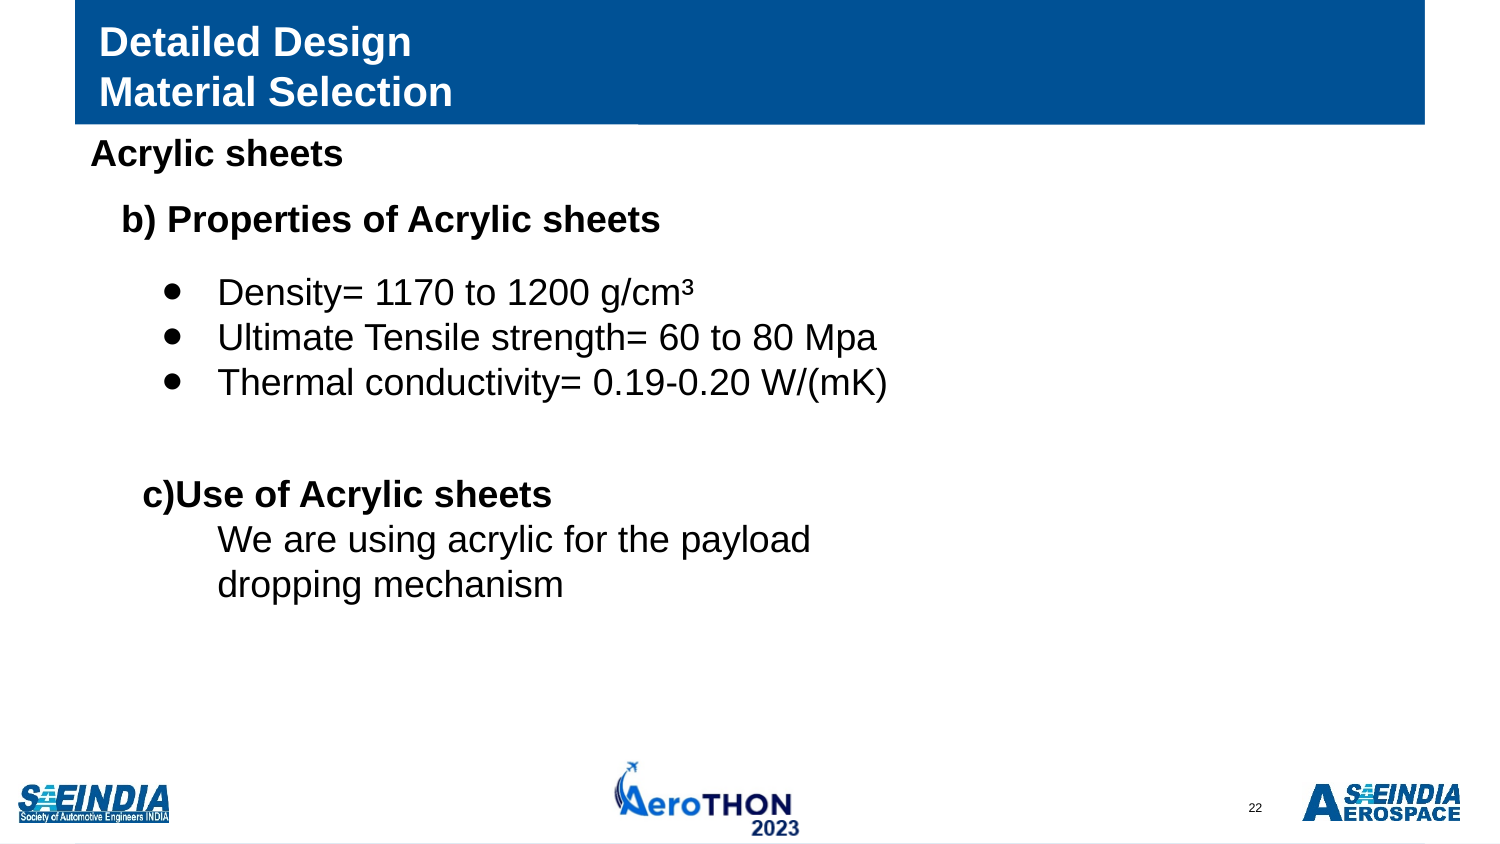

# Detailed Design
 Material Selection
Acrylic sheets
b) Properties of Acrylic sheets
Density= 1170 to 1200 g/cm³
Ultimate Tensile strength= 60 to 80 Mpa
Thermal conductivity= 0.19-0.20 W/(mK)
c)Use of Acrylic sheets
We are using acrylic for the payload dropping mechanism
22